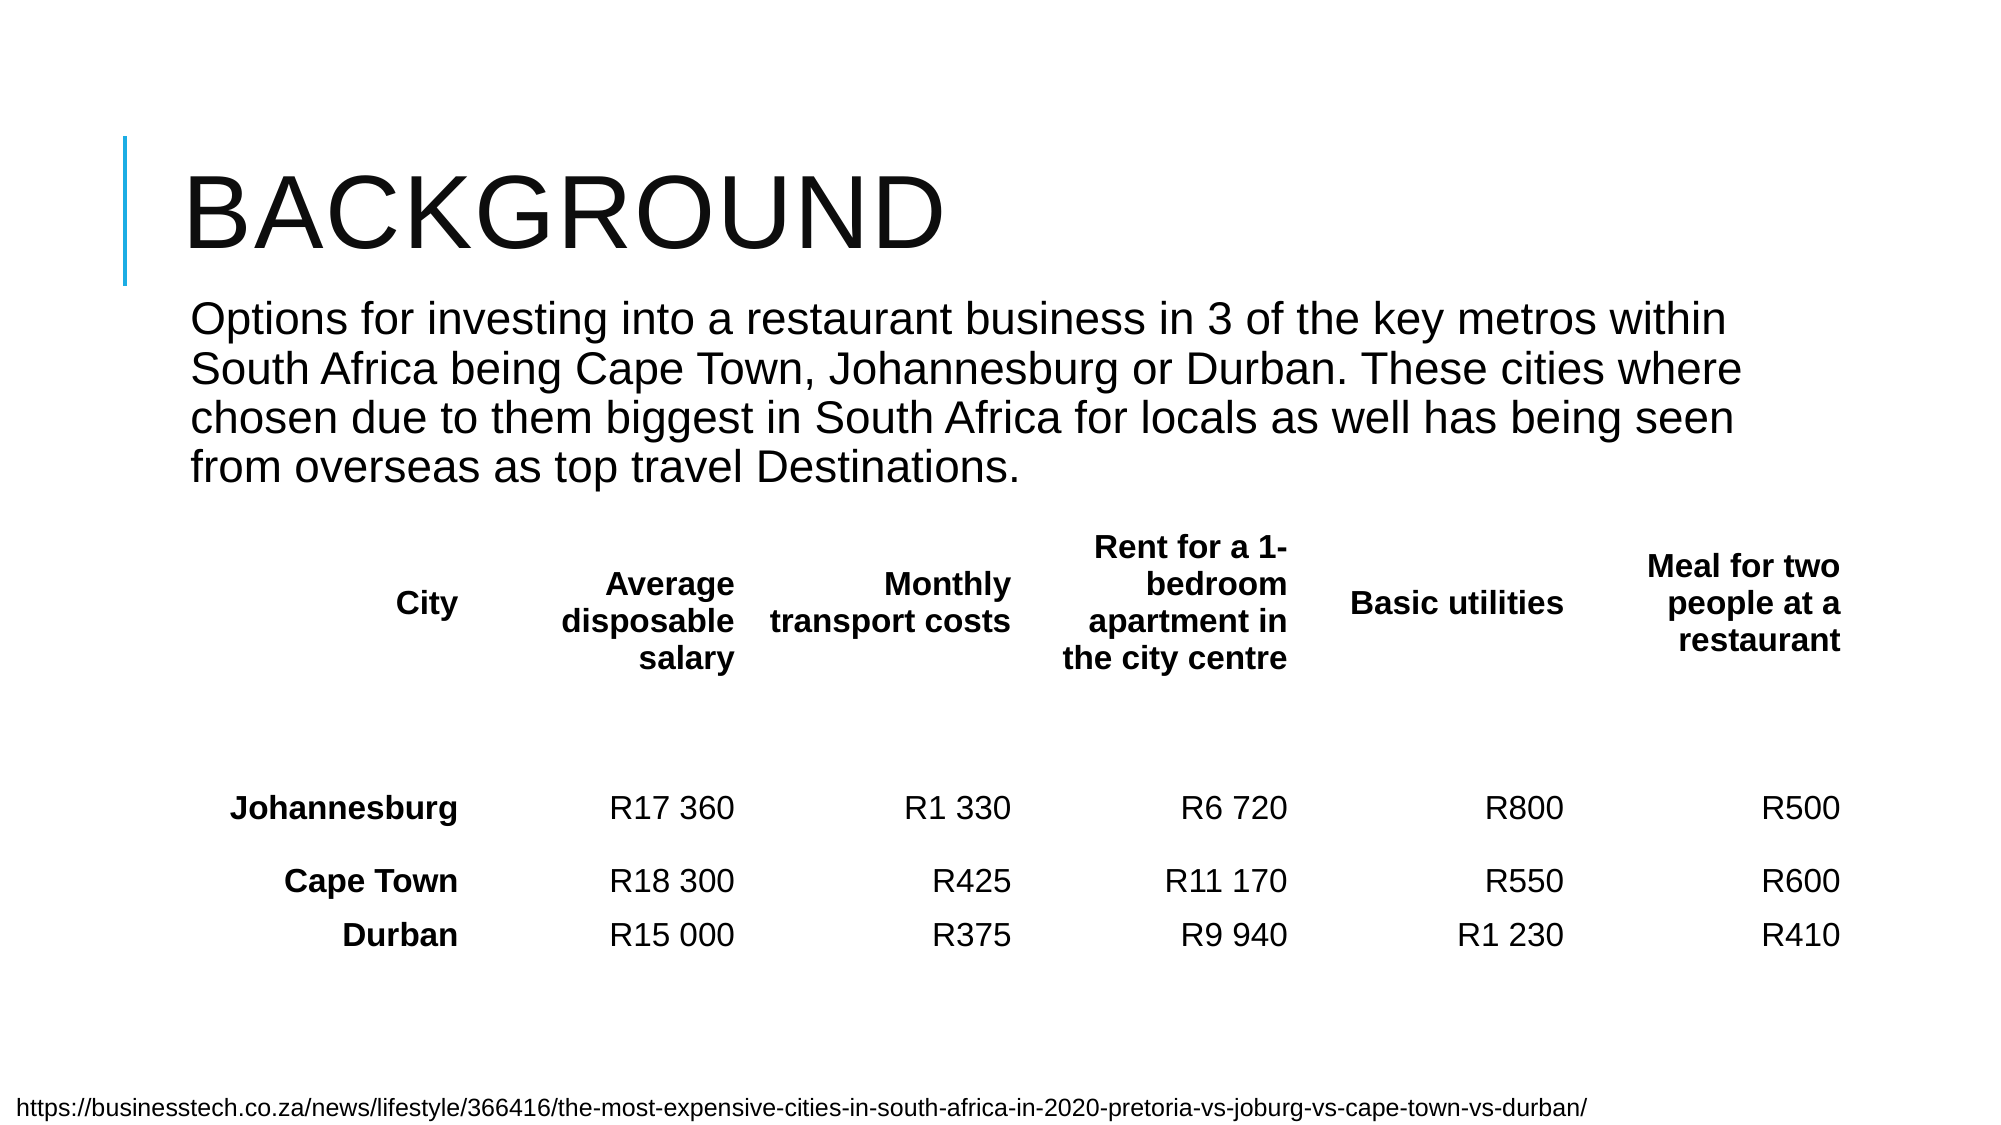

# Background
Options for investing into a restaurant business in 3 of the key metros within South Africa being Cape Town, Johannesburg or Durban. These cities where chosen due to them biggest in South Africa for locals as well has being seen from overseas as top travel Destinations.

| City | Average disposable salary | Monthly transport costs | Rent for a 1-bedroom apartment in the city centre | Basic utilities | Meal for two people at a restaurant |
| --- | --- | --- | --- | --- | --- |
|  |  |  |  |  |  |
| Johannesburg | R17 360 | R1 330 | R6 720 | R800 | R500 |
| Cape Town | R18 300 | R425 | R11 170 | R550 | R600 |
| Durban | R15 000 | R375 | R9 940 | R1 230 | R410 |
https://businesstech.co.za/news/lifestyle/366416/the-most-expensive-cities-in-south-africa-in-2020-pretoria-vs-joburg-vs-cape-town-vs-durban/